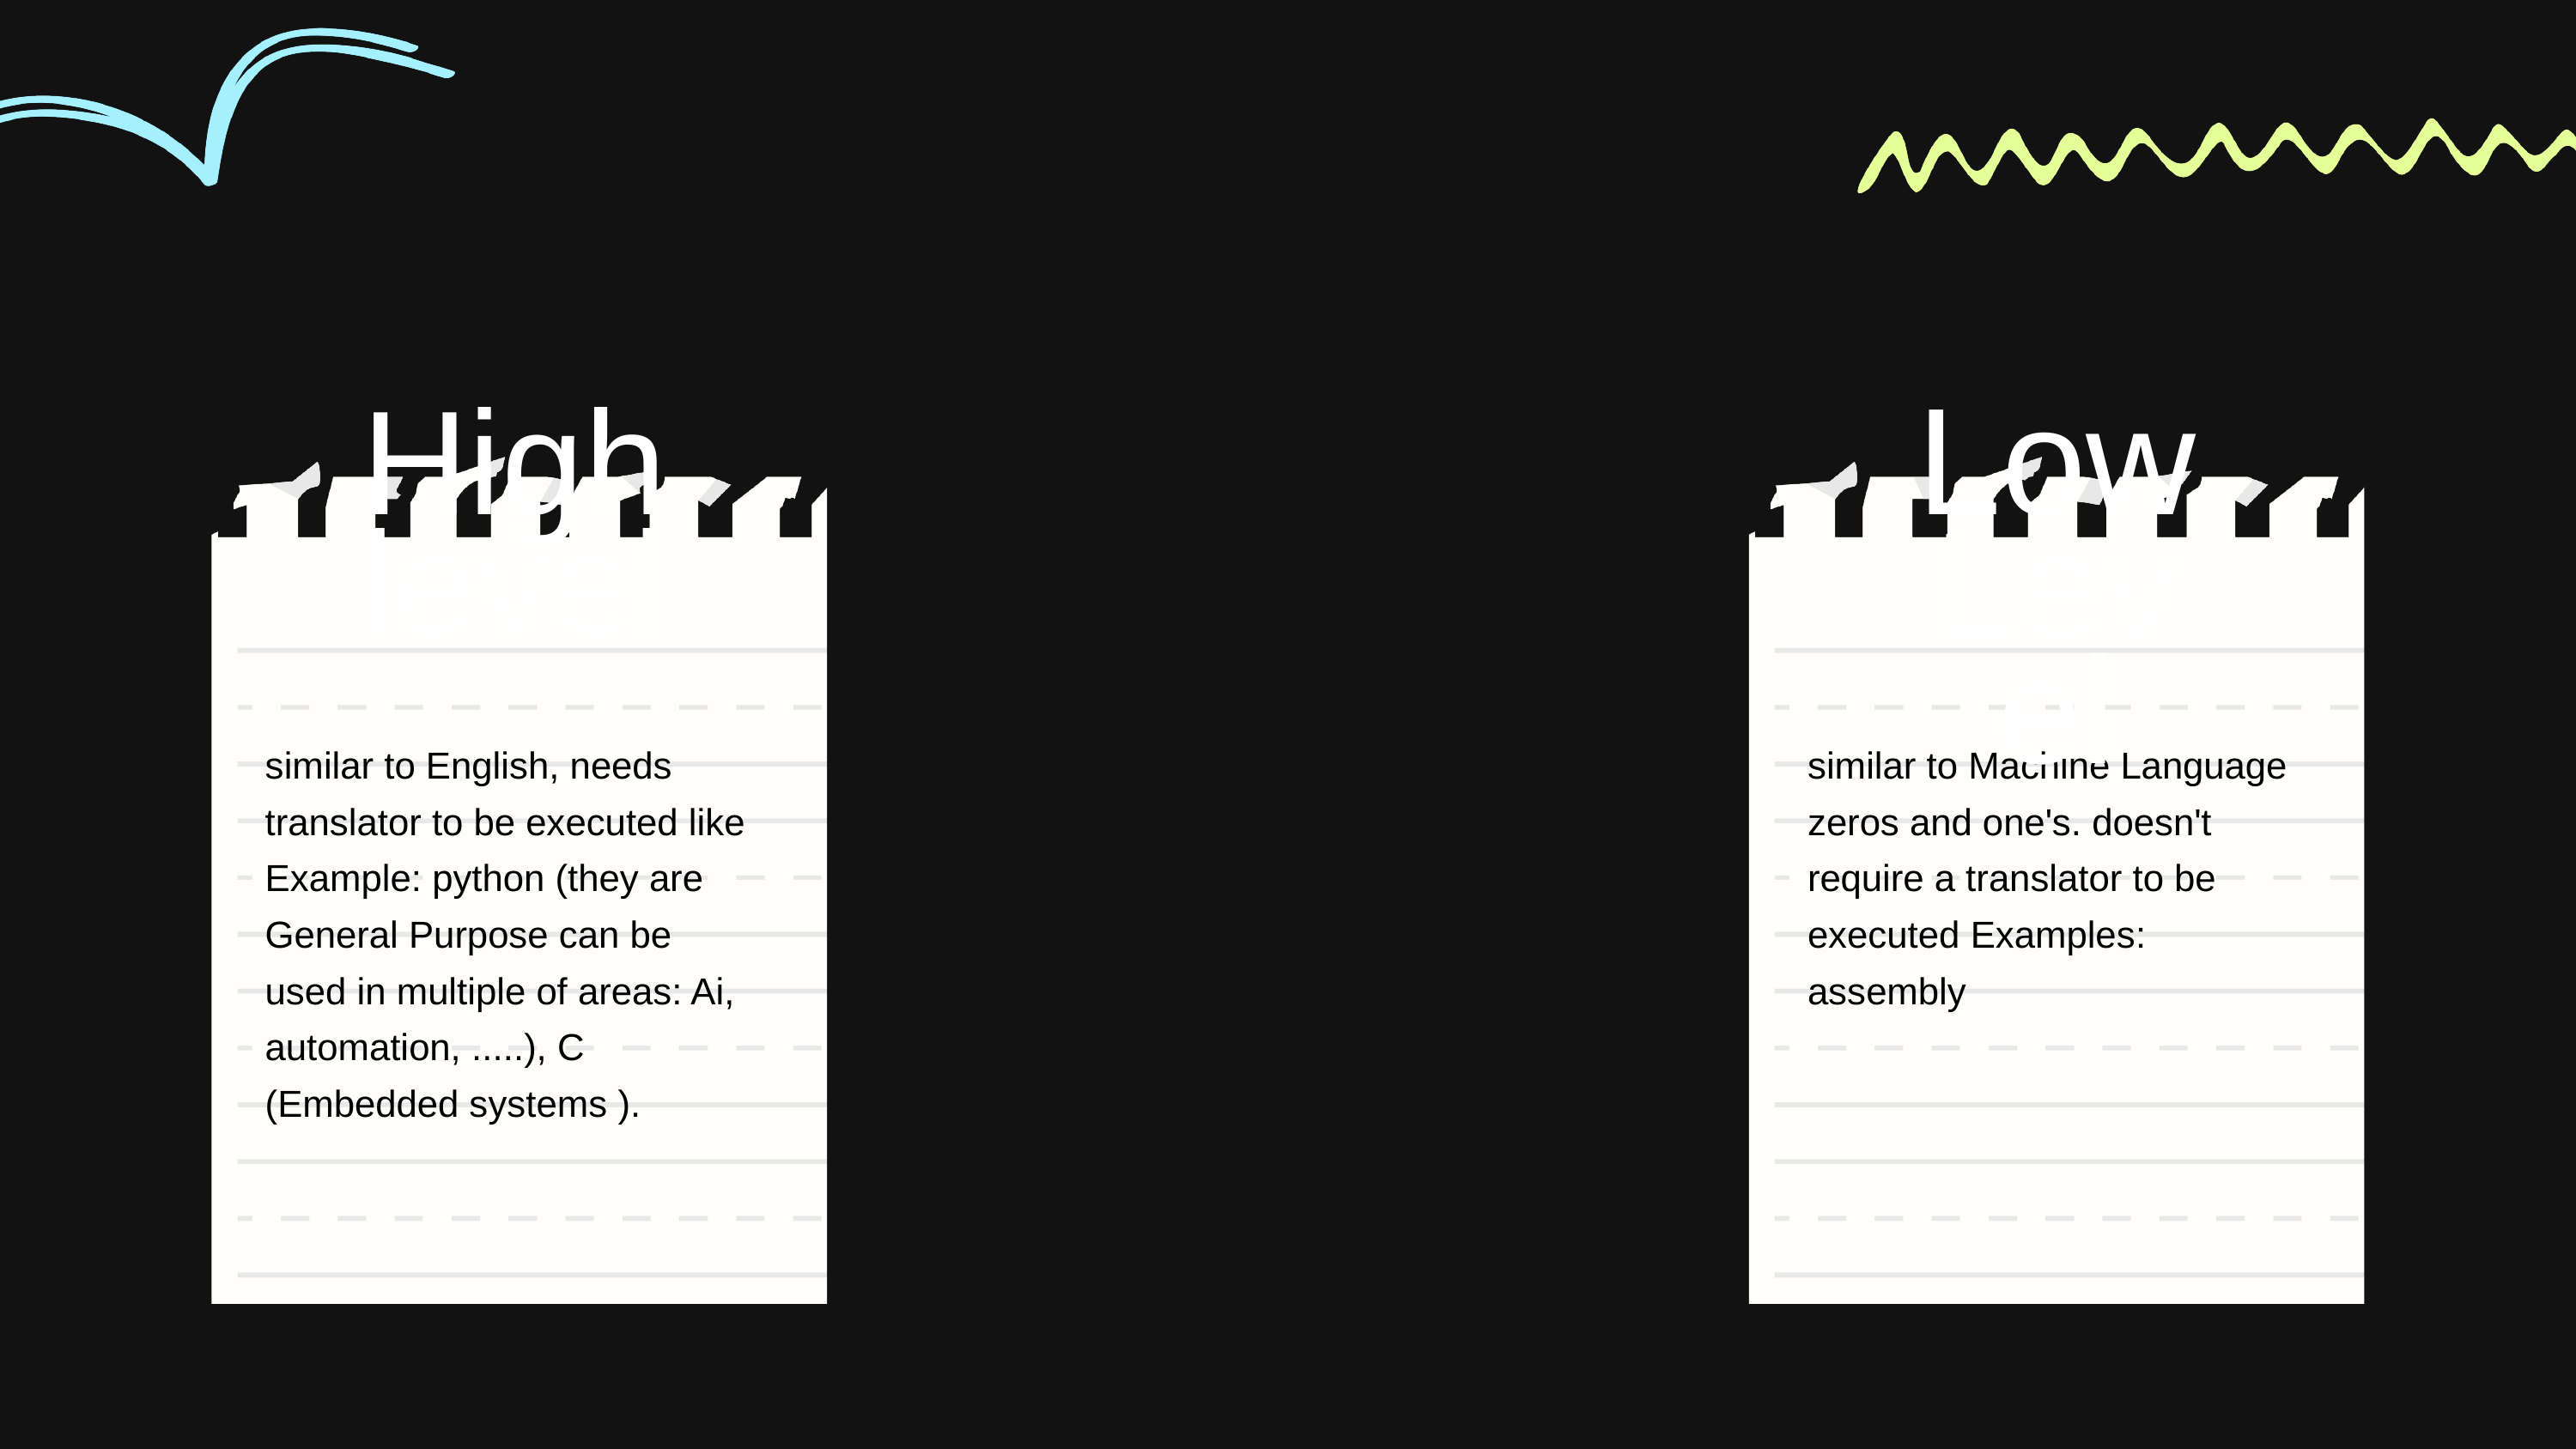

Low Level
High level

similar to English, needs translator to be executed like Example: python (they are General Purpose can be used in multiple of areas: Ai, automation, .....), C (Embedded systems ).
similar to Machine Language zeros and one's. doesn't require a translator to be executed Examples: assembly